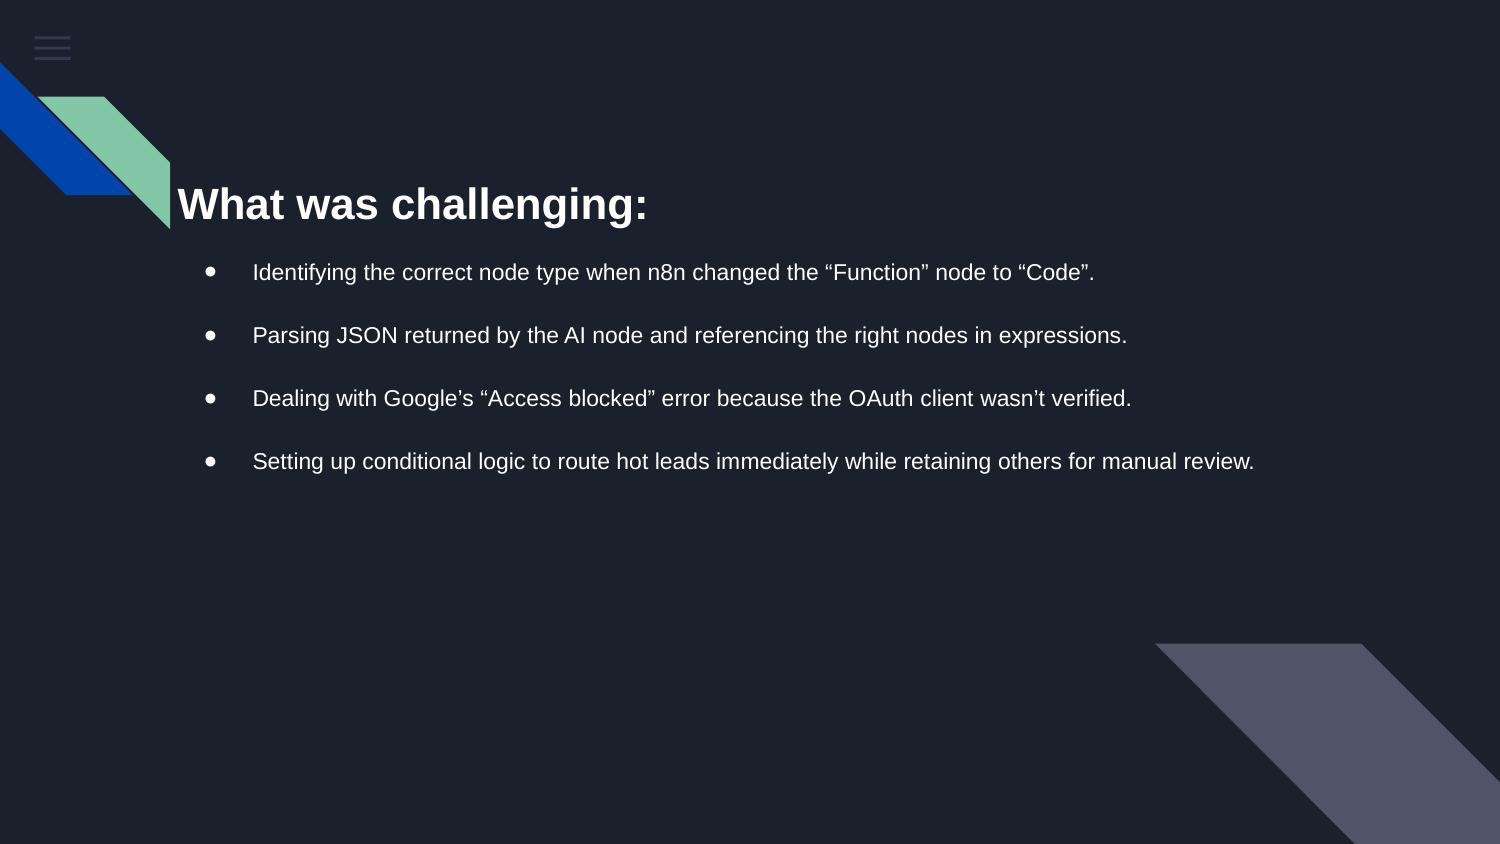

# What was challenging:
Identifying the correct node type when n8n changed the “Function” node to “Code”.
Parsing JSON returned by the AI node and referencing the right nodes in expressions.
Dealing with Google’s “Access blocked” error because the OAuth client wasn’t verified.
Setting up conditional logic to route hot leads immediately while retaining others for manual review.